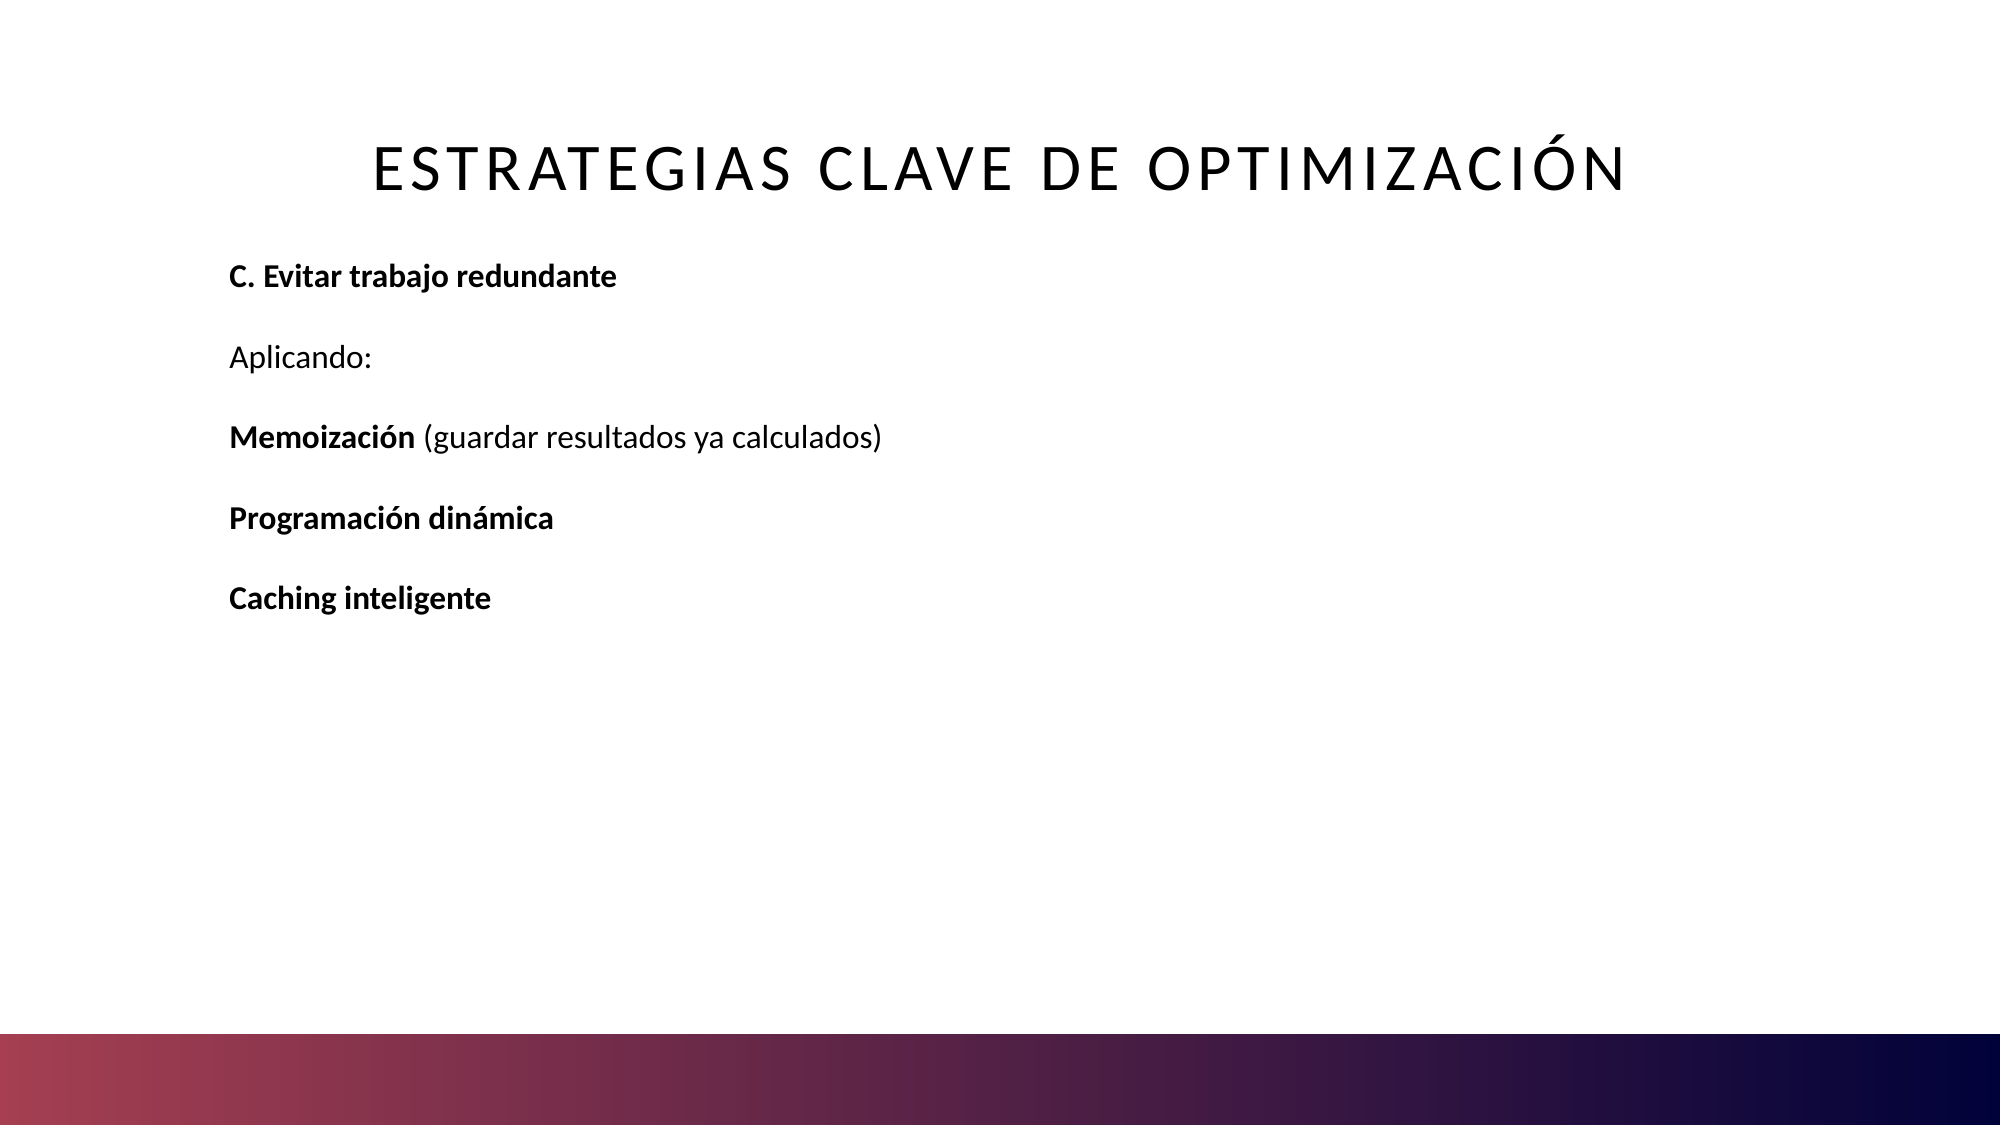

# Estrategias Clave de Optimización
C. Evitar trabajo redundante
Aplicando:
Memoización (guardar resultados ya calculados)
Programación dinámica
Caching inteligente